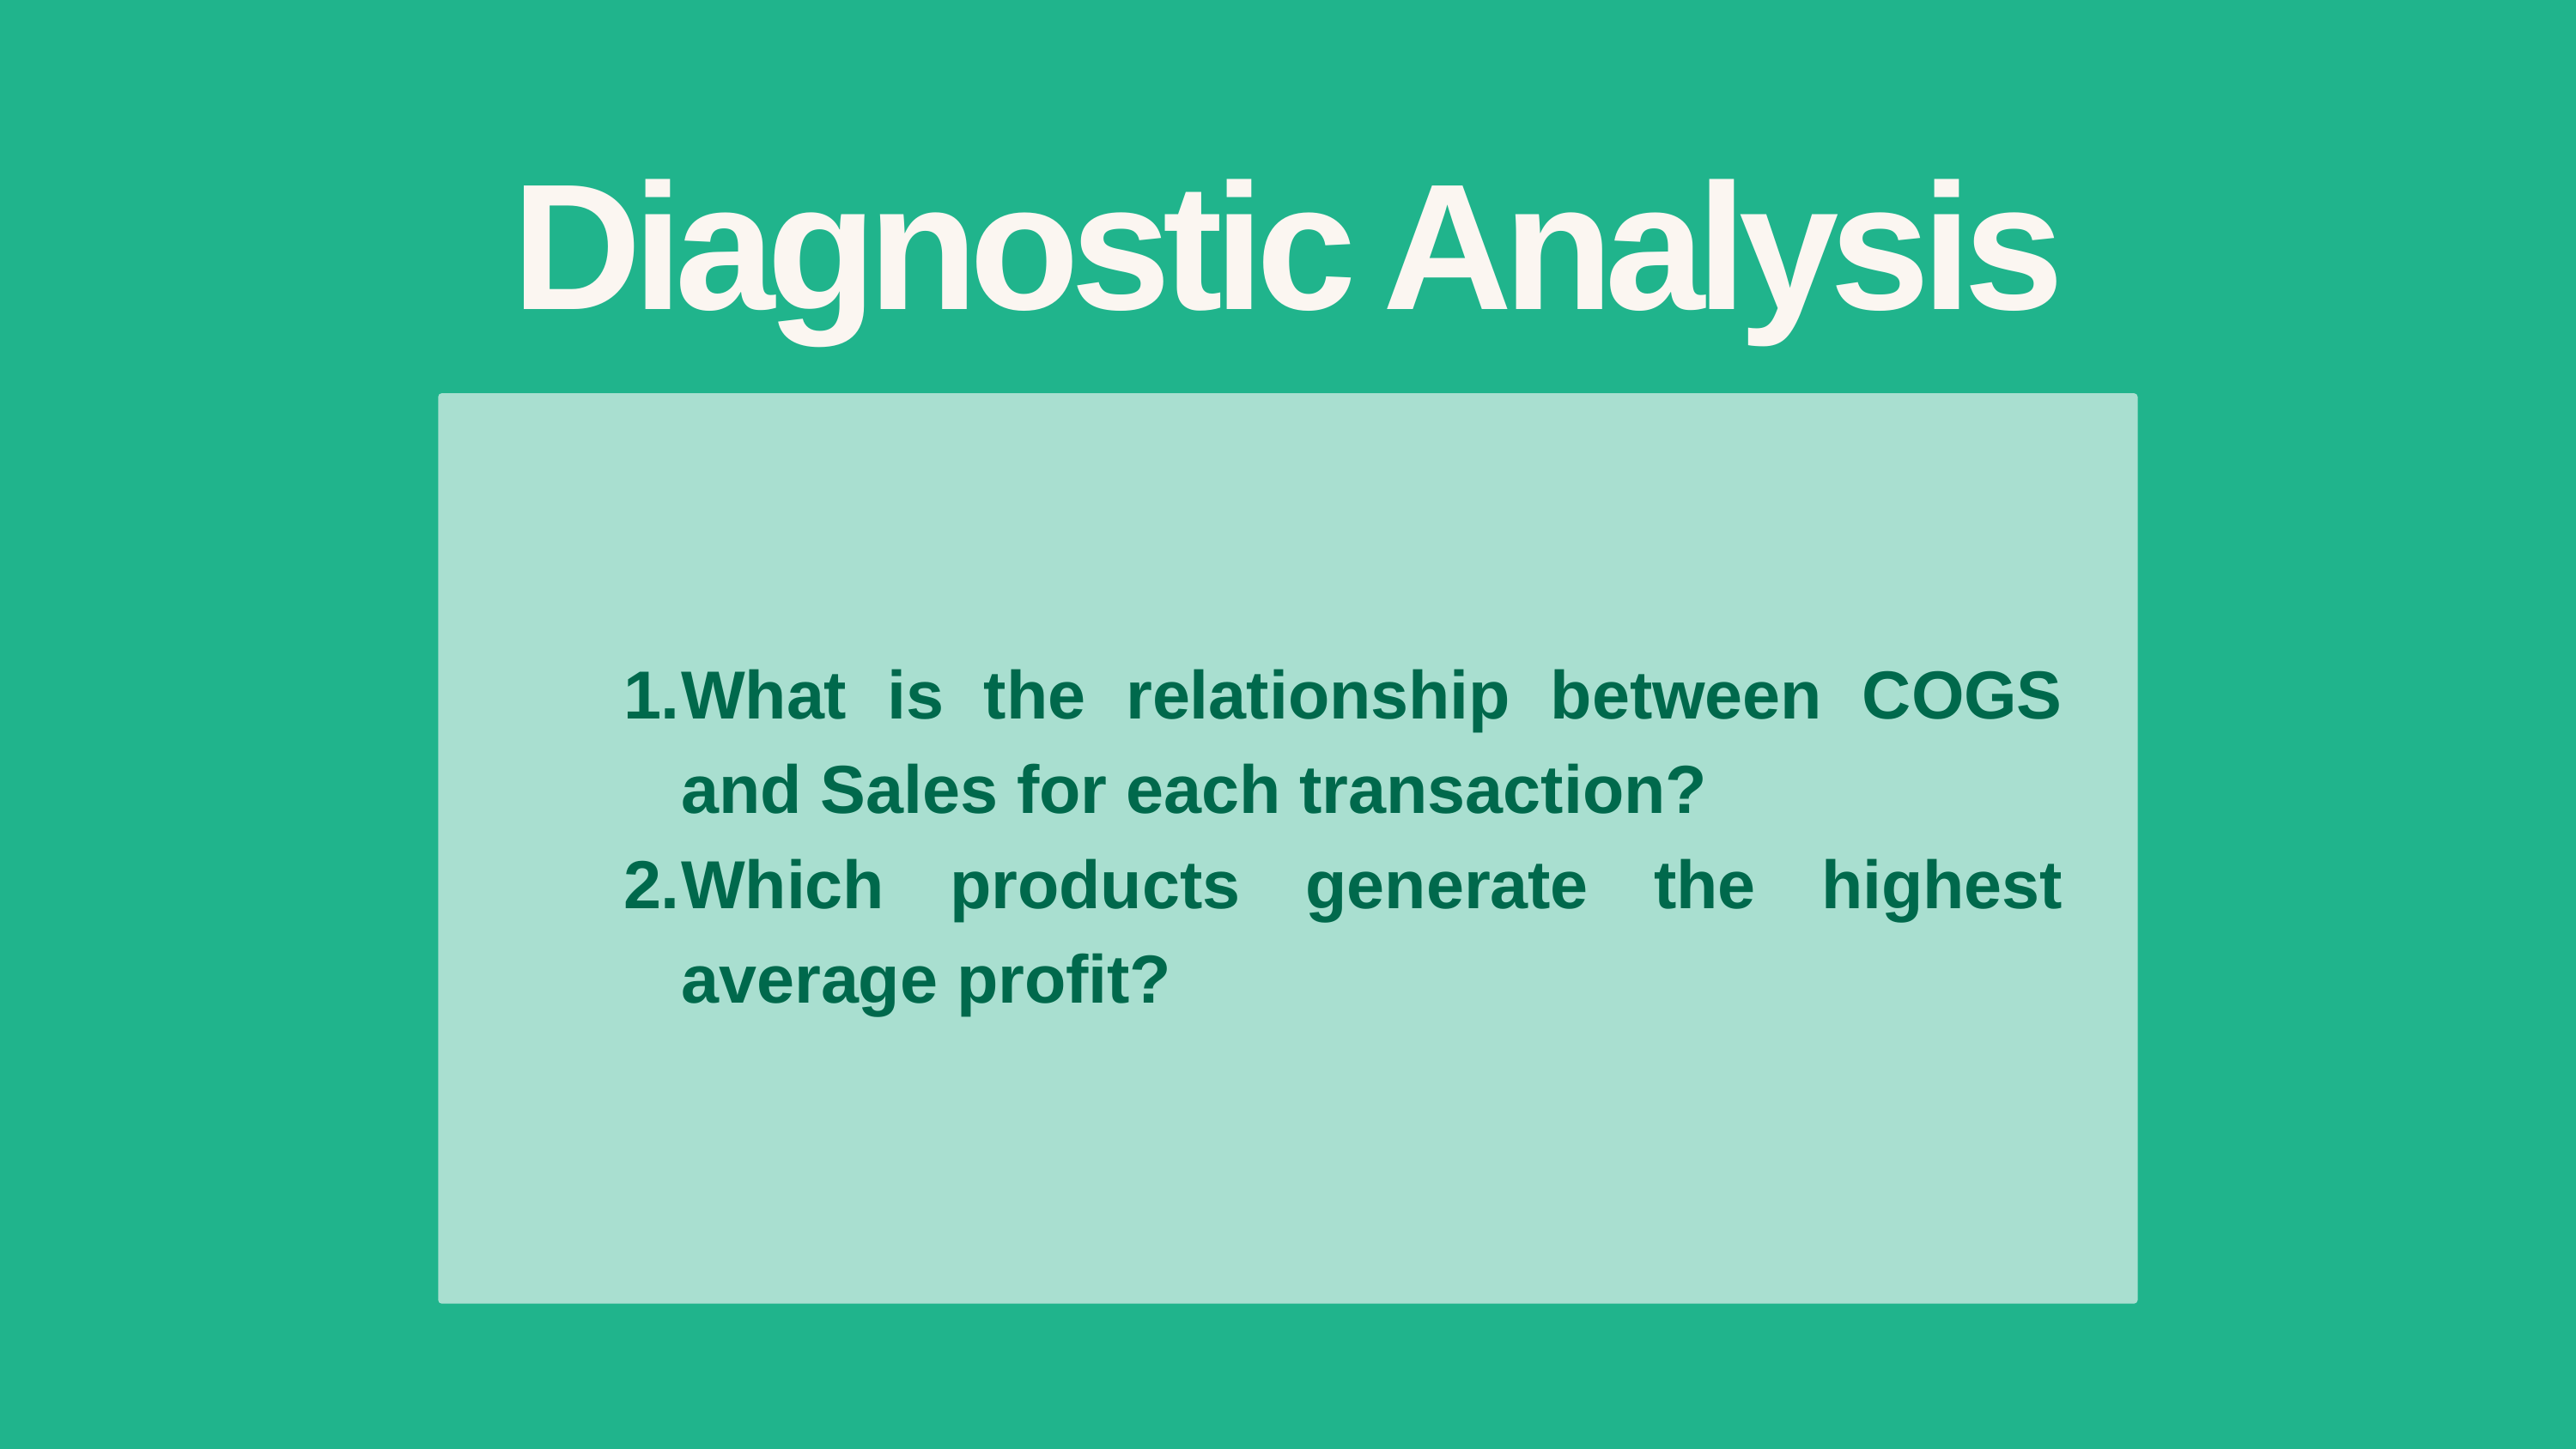

Diagnostic Analysis

What is the relationship between COGS and Sales for each transaction?
Which products generate the highest average profit?